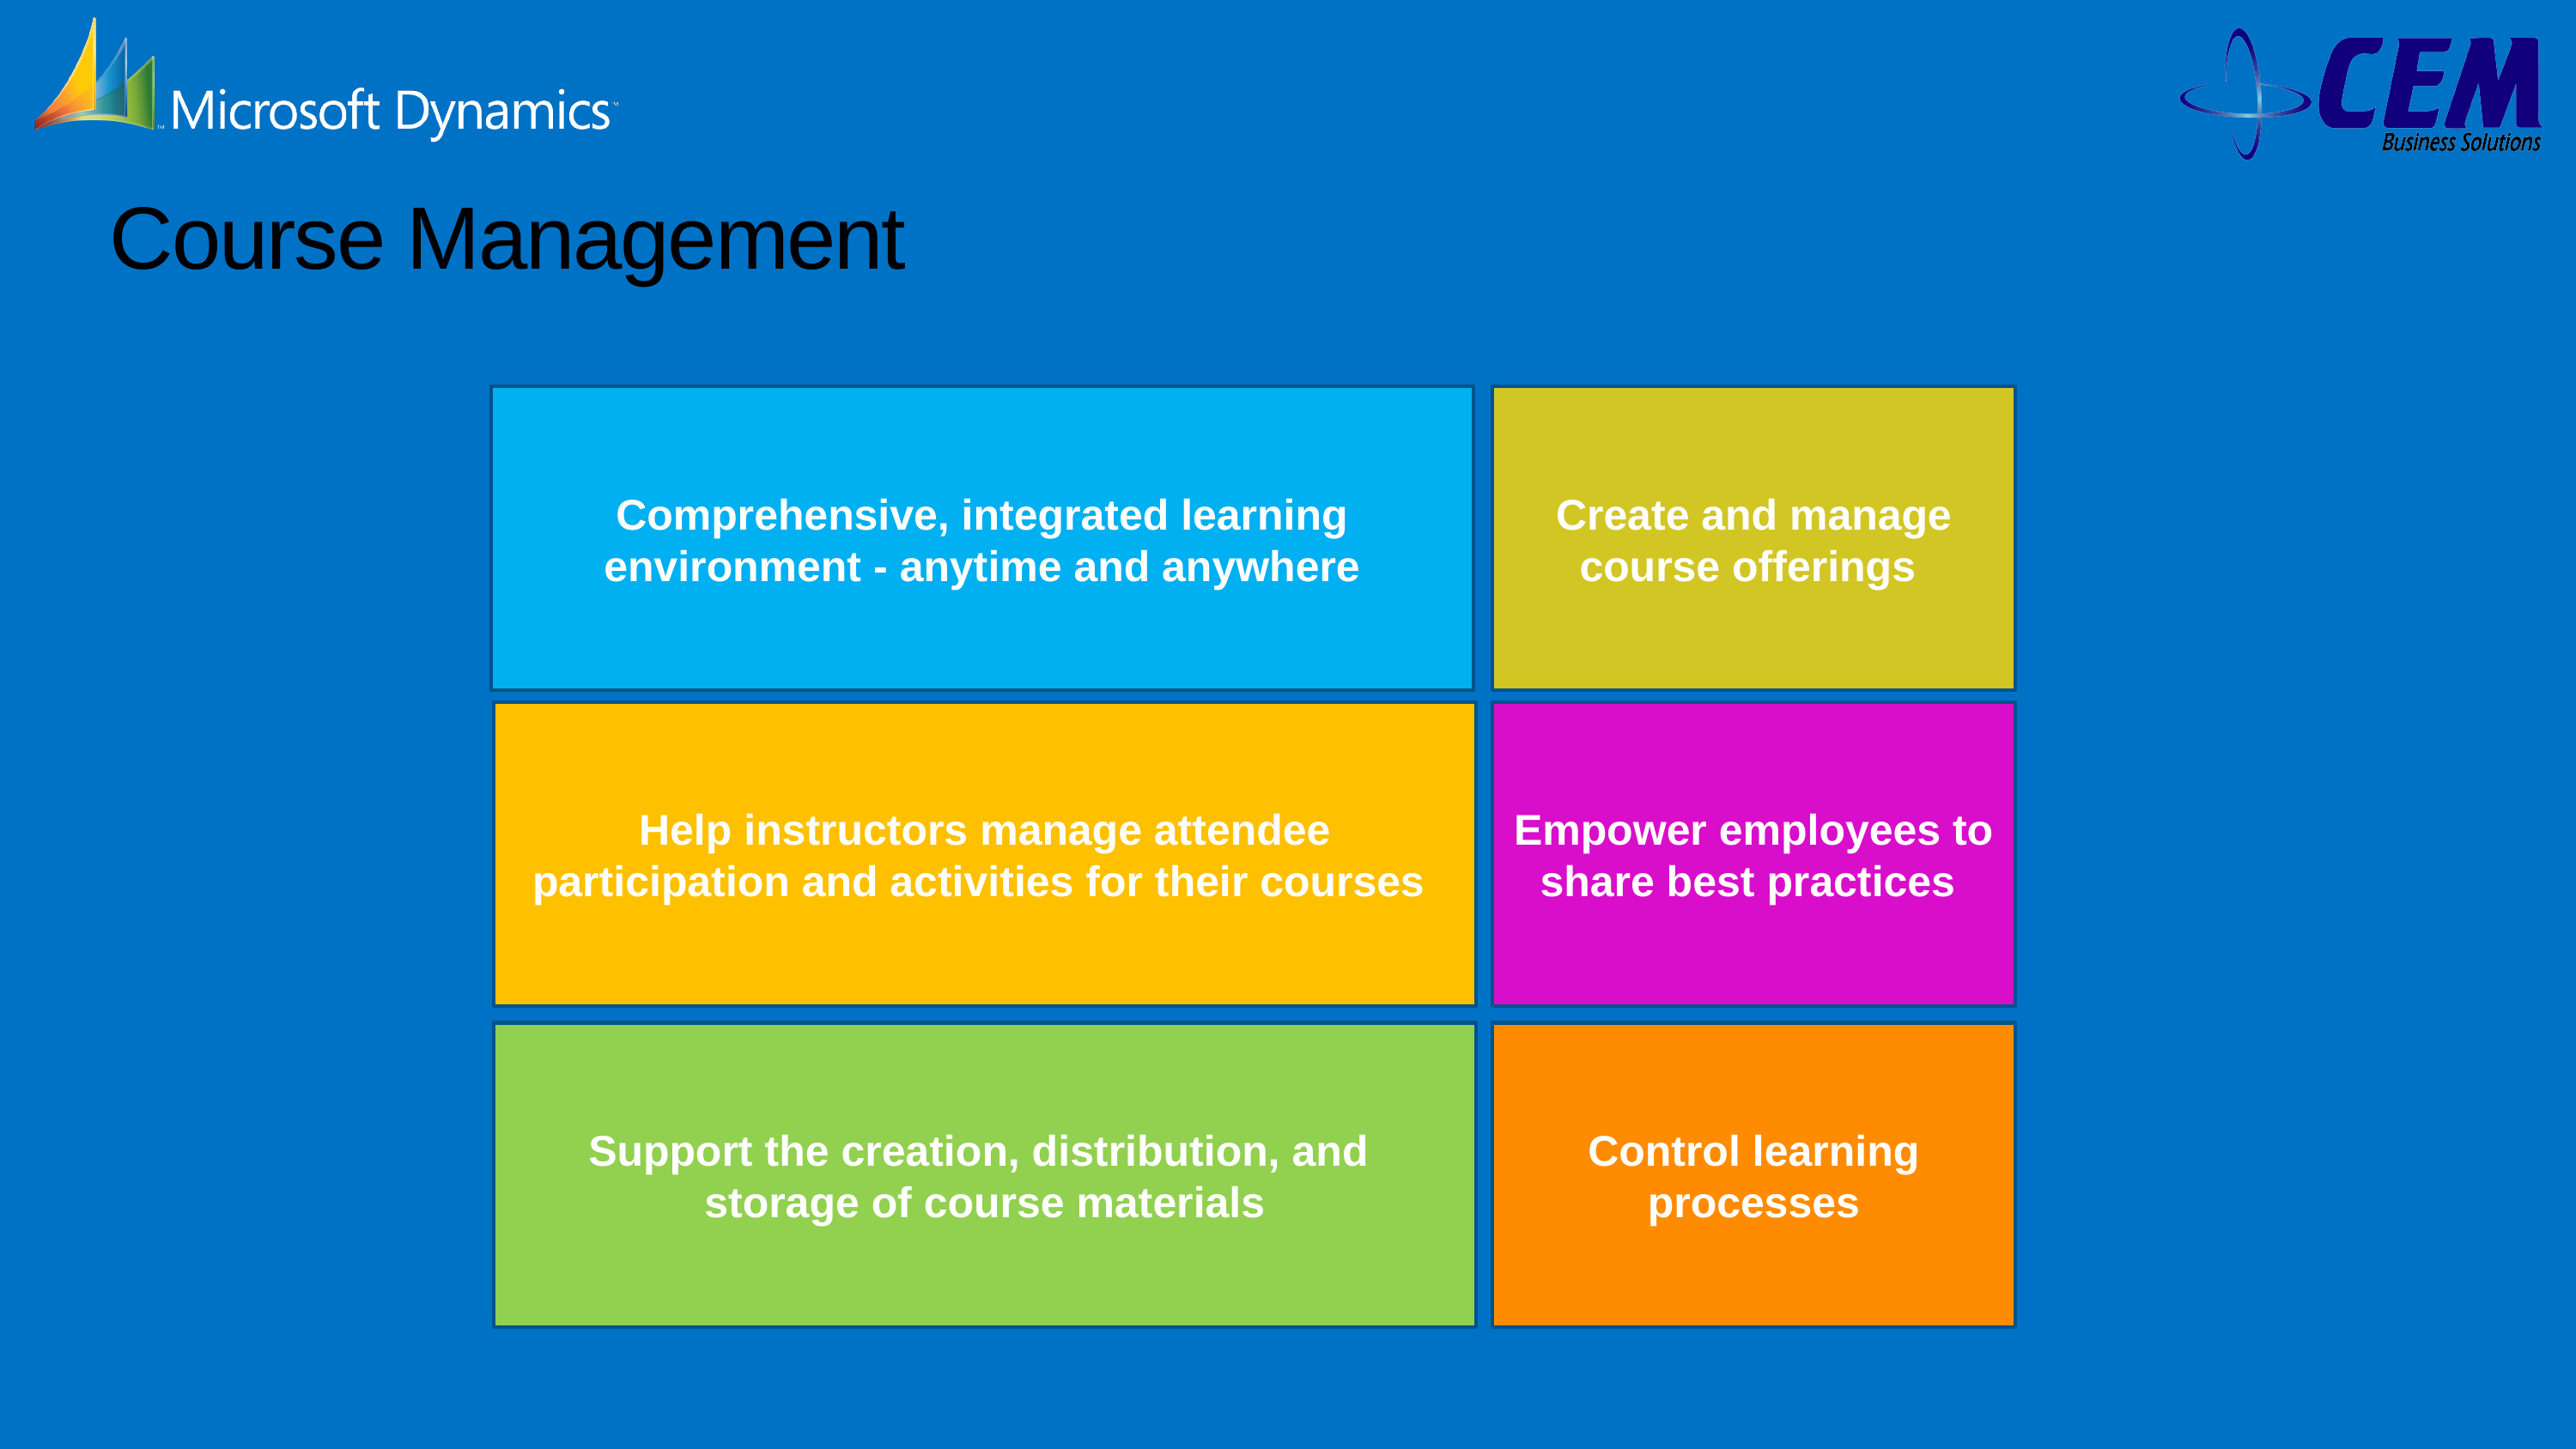

# Course Management
Comprehensive, integrated learning environment - anytime and anywhere
Create and manage course offerings
Empower employees to share best practices
Help instructors manage attendee participation and activities for their courses
Control learning processes
Support the creation, distribution, and
storage of course materials